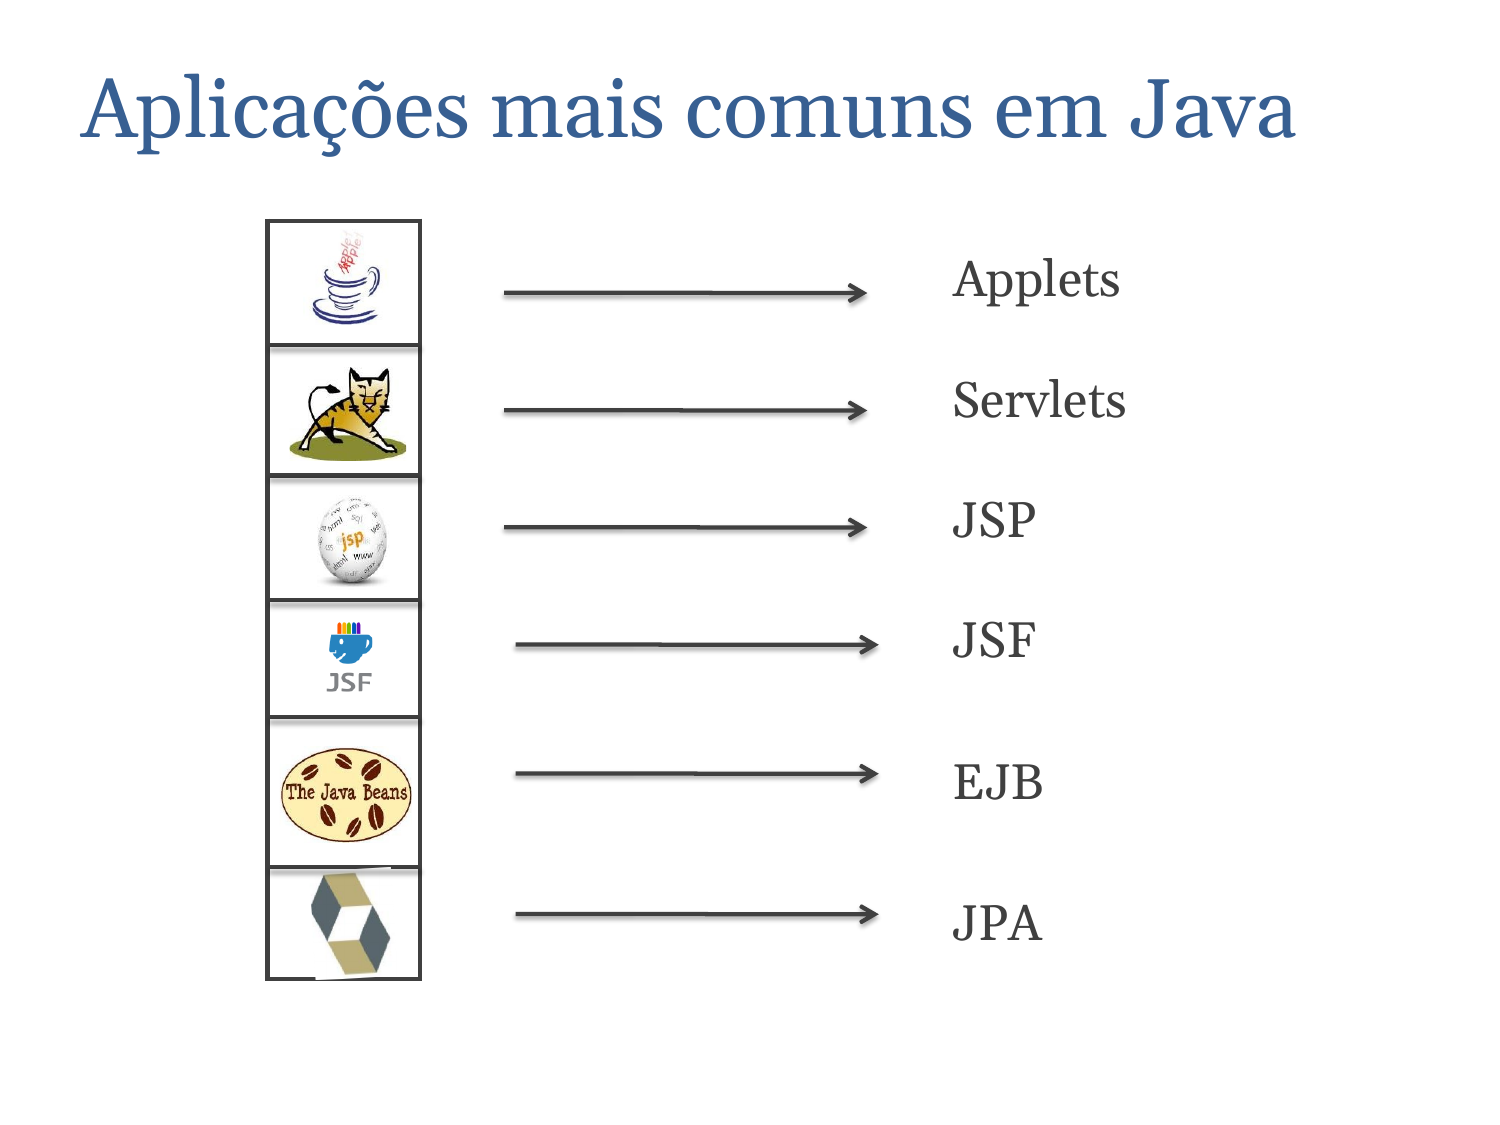

Aplicações mais comuns em Java
|  |
| --- |
|  |
|  |
|  |
|  |
|  |

Applets

Servlets

JSP

JSF
EJB
JPA